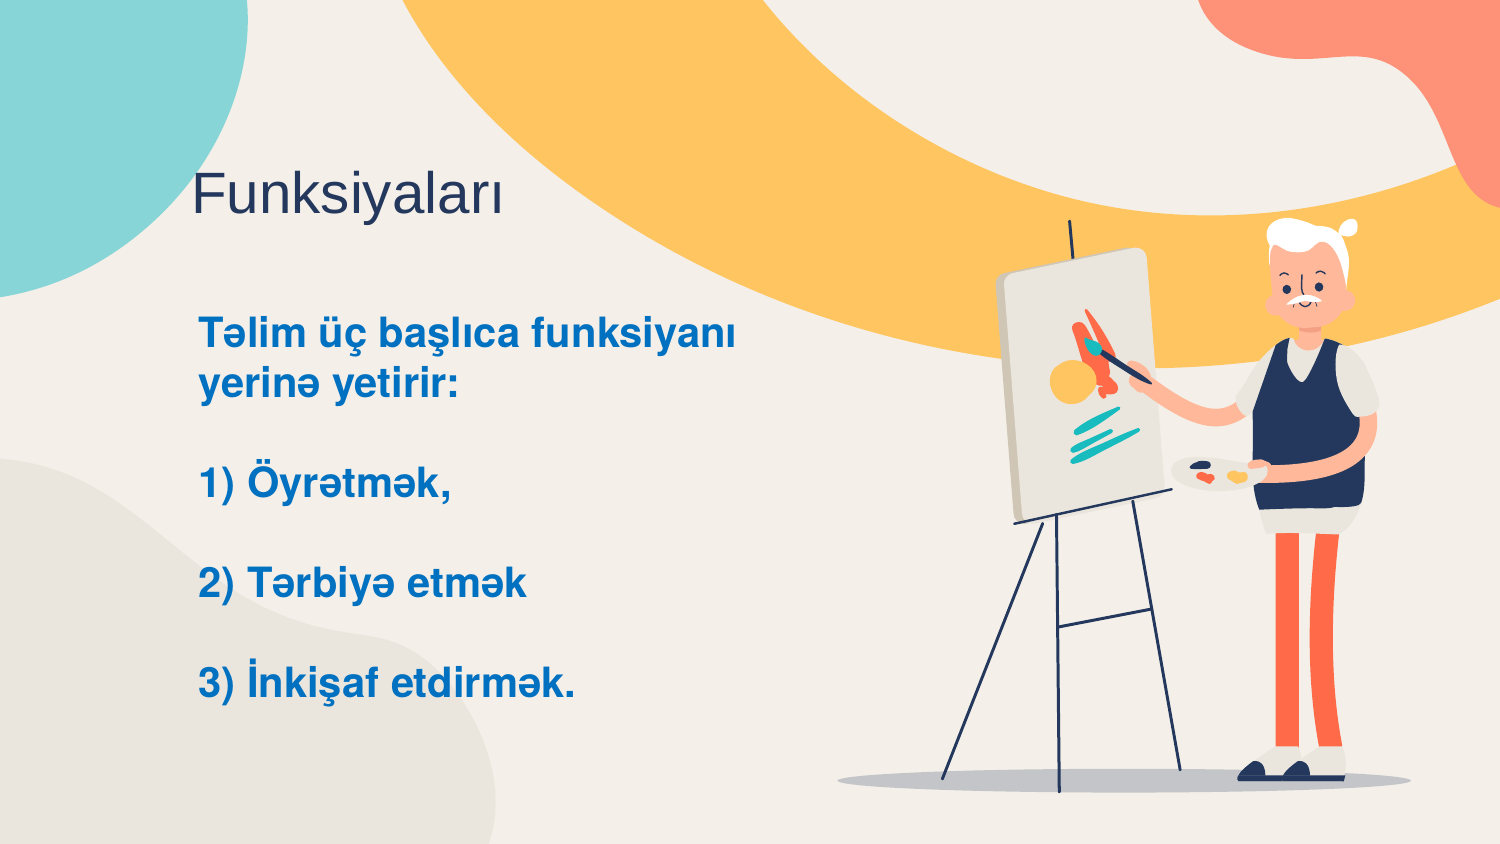

Funksiyaları

# Təlim üç başlıca funksiyanı yerinə yetirir: 1) Öyrətmək, 2) Tərbiyə etmək 3) İnkişaf etdirmək.